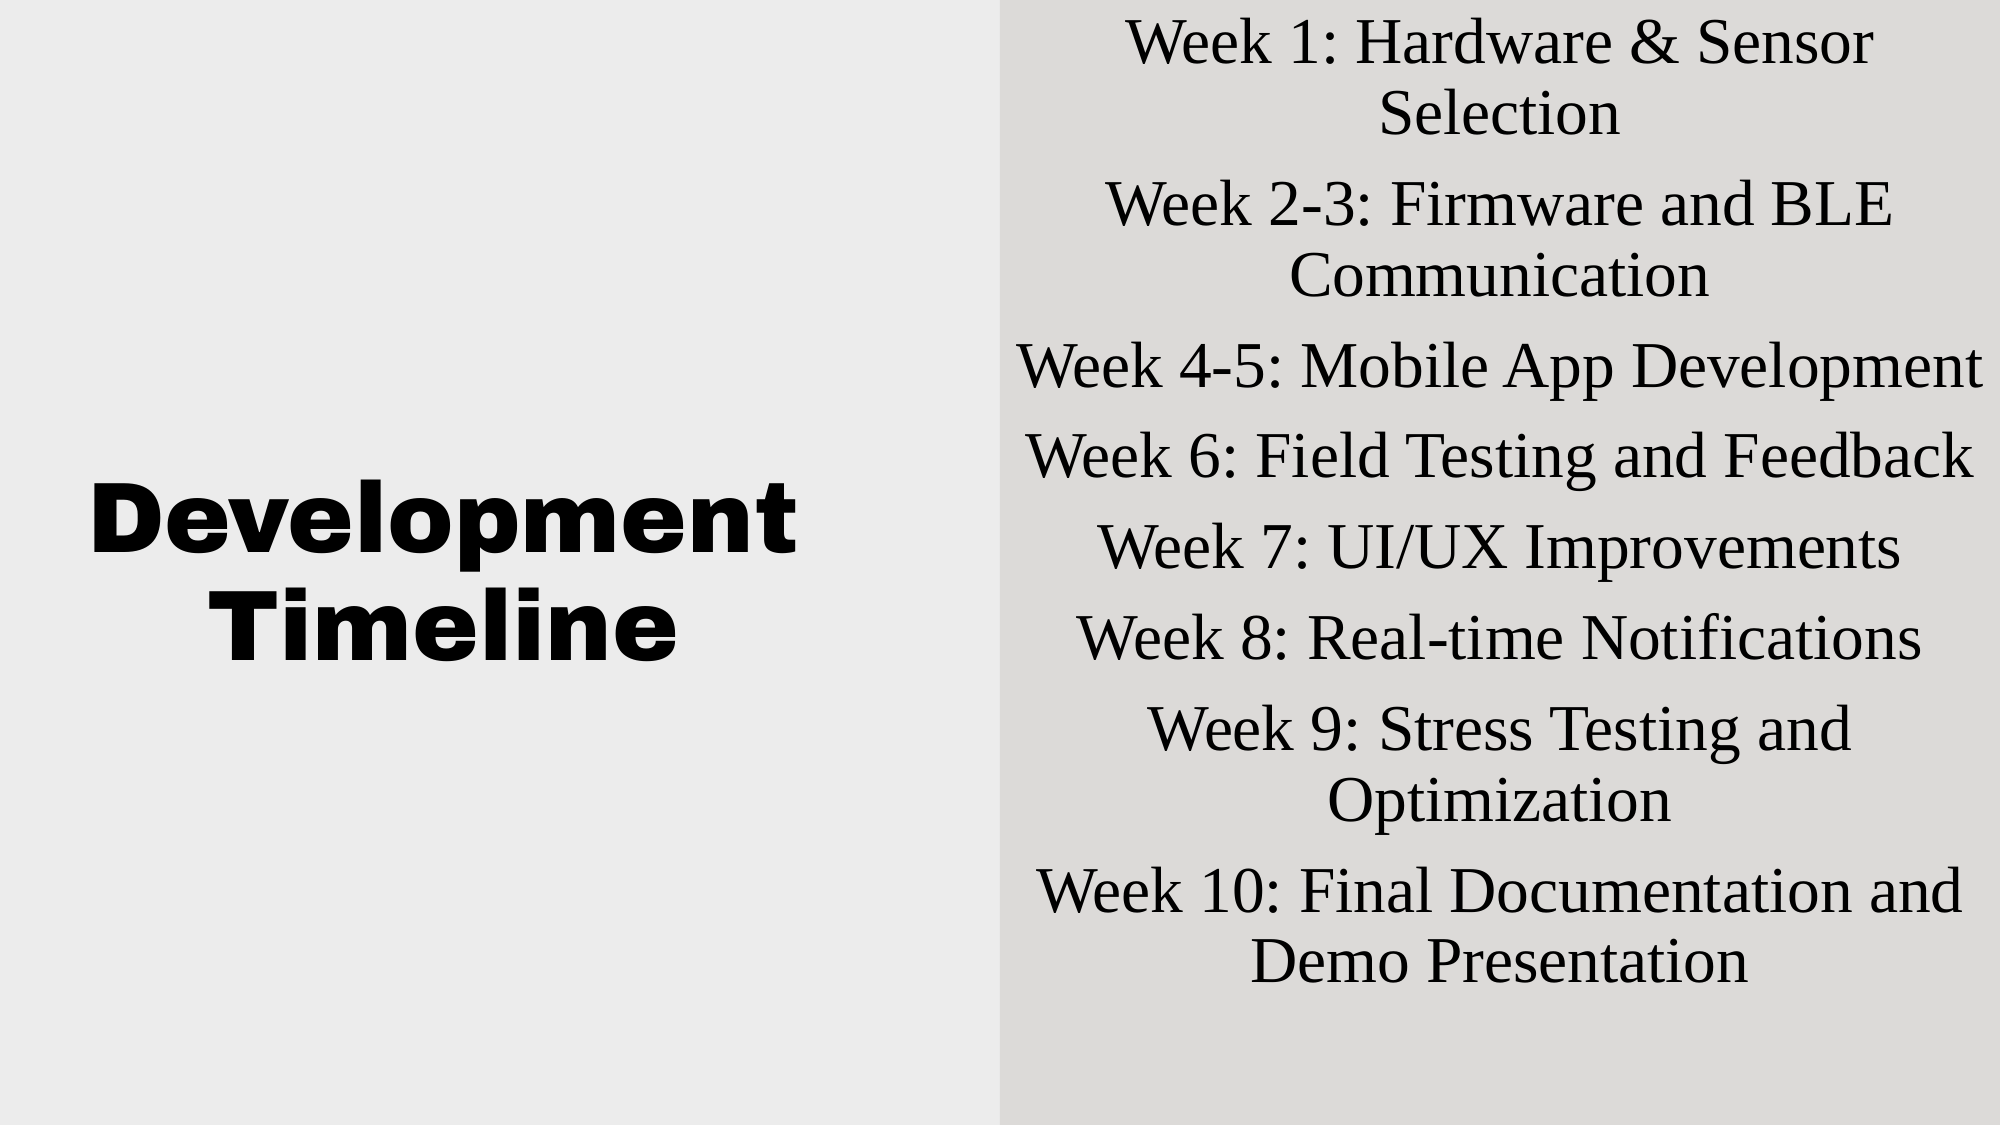

Week 1: Hardware & Sensor Selection
Week 2-3: Firmware and BLE Communication
Week 4-5: Mobile App Development
Week 6: Field Testing and Feedback
Week 7: UI/UX Improvements
Week 8: Real-time Notifications
Week 9: Stress Testing and Optimization
Week 10: Final Documentation and Demo Presentation
Development Timeline